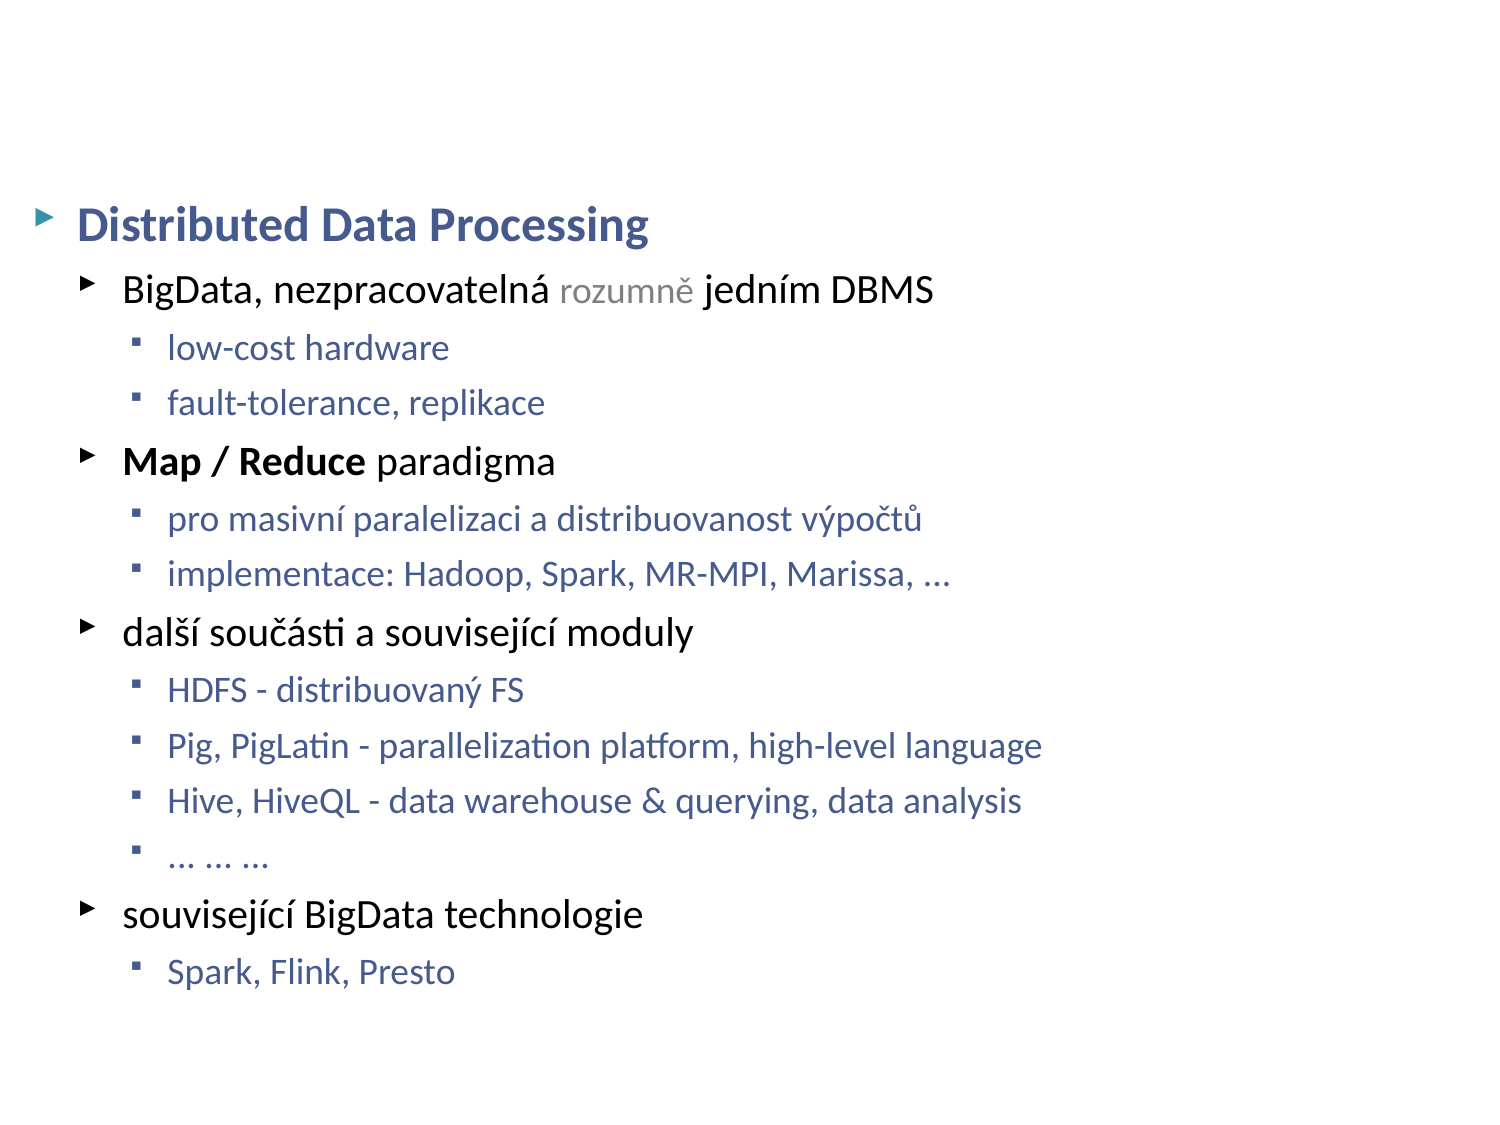

# Hadoop & Map/Reduce
Distributed Data Processing
BigData, nezpracovatelná rozumně jedním DBMS
low-cost hardware
fault-tolerance, replikace
Map / Reduce paradigma
pro masivní paralelizaci a distribuovanost výpočtů
implementace: Hadoop, Spark, MR-MPI, Marissa, ...
další součásti a související moduly
HDFS - distribuovaný FS
Pig, PigLatin - parallelization platform, high-level language
Hive, HiveQL - data warehouse & querying, data analysis
... ... ...
související BigData technologie
Spark, Flink, Presto